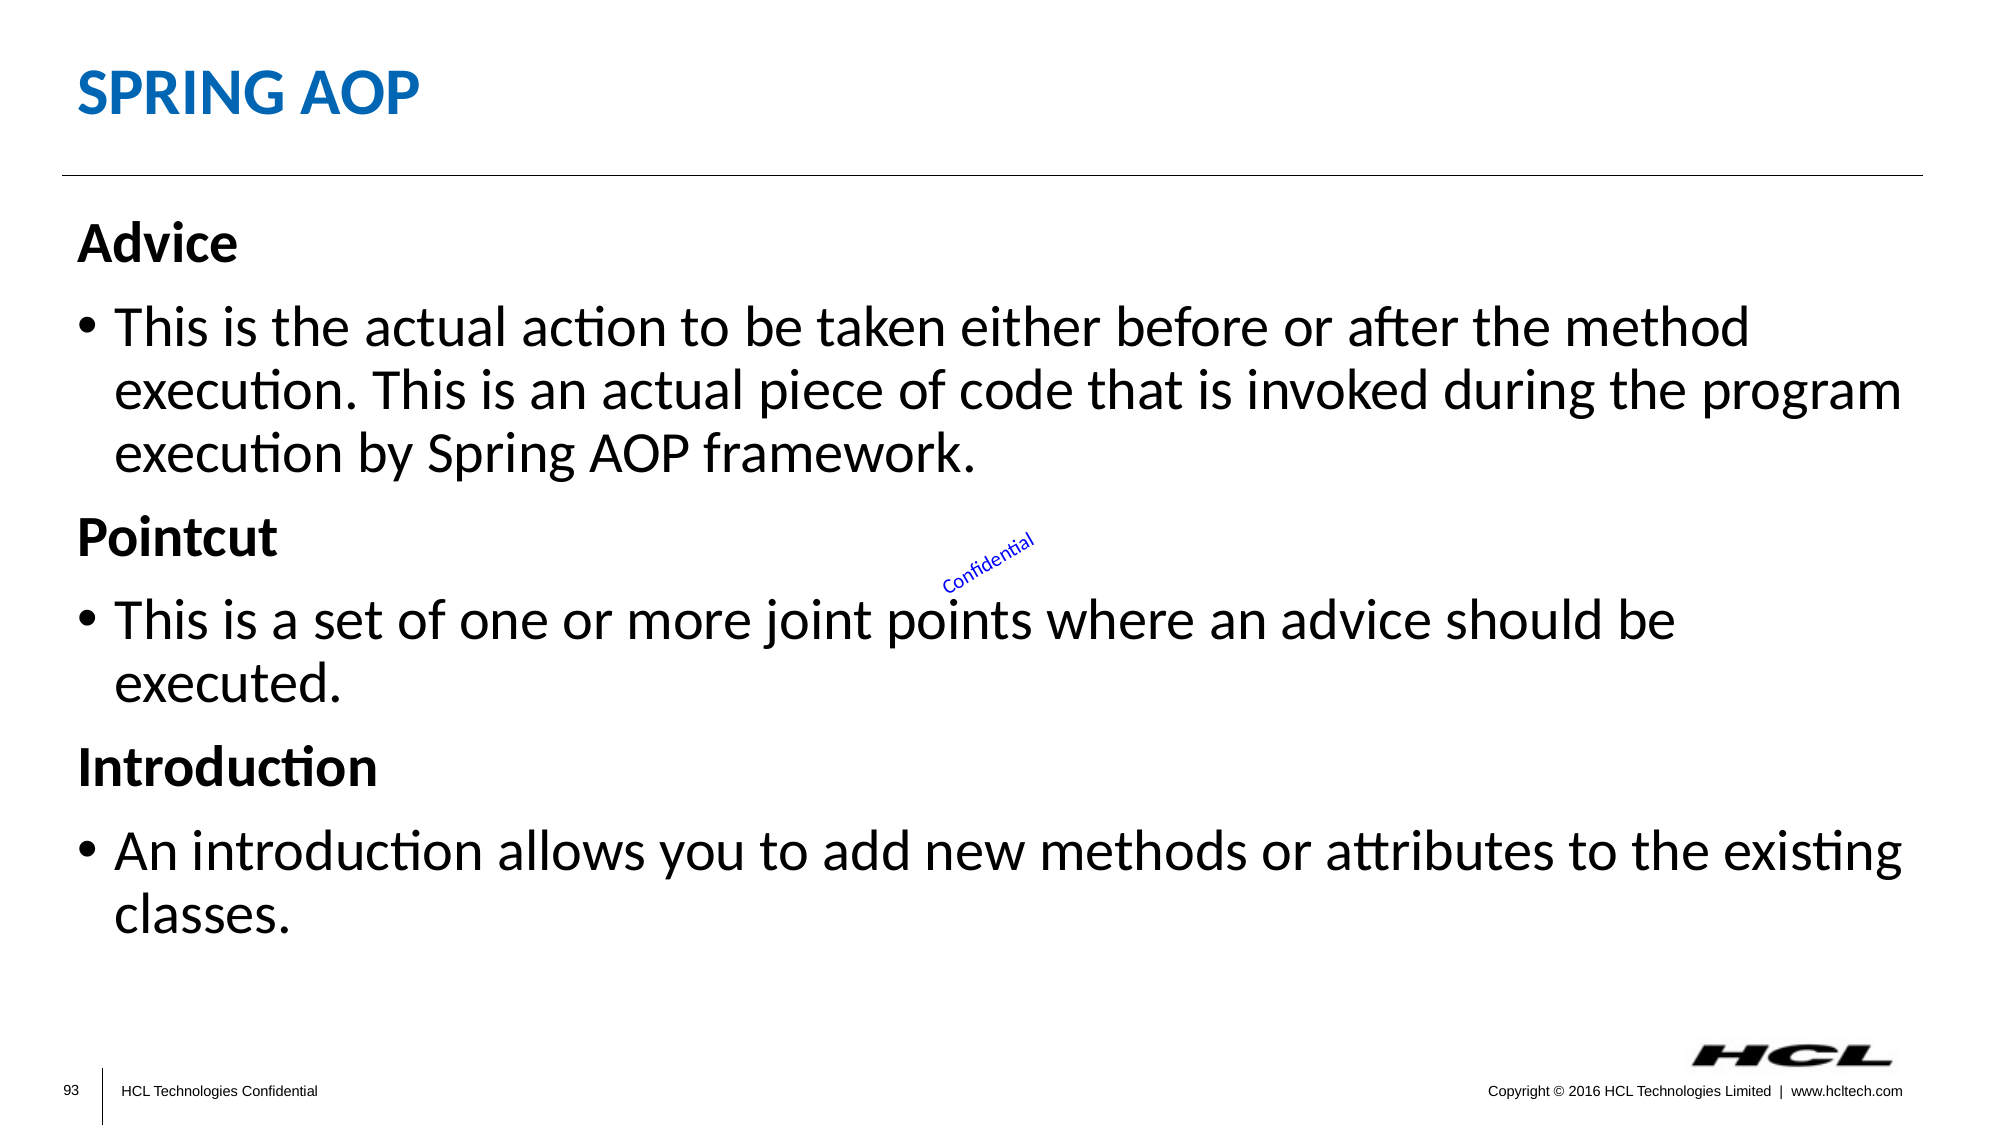

# SPRING AOP
Advice
This is the actual action to be taken either before or after the method execution. This is an actual piece of code that is invoked during the program execution by Spring AOP framework.
Pointcut
This is a set of one or more joint points where an advice should be executed.
Introduction
An introduction allows you to add new methods or attributes to the existing classes.